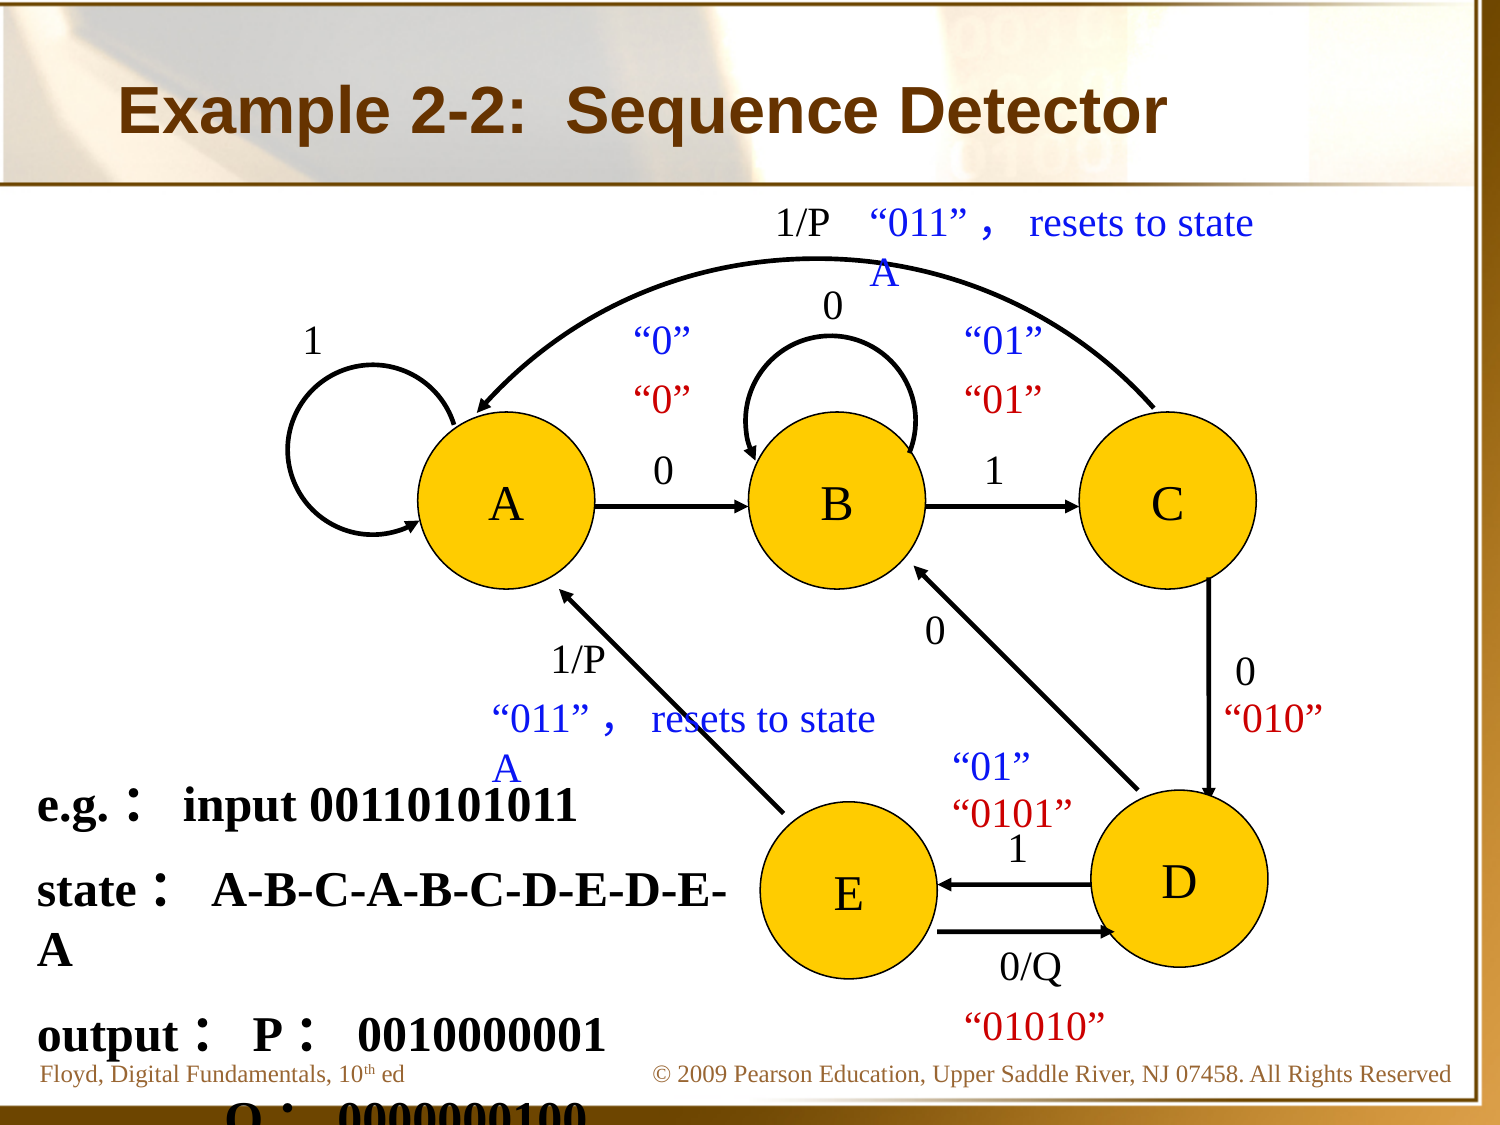

# Example 2-2:  Sequence Detector
1/P
“011”，resets to state A

0
1
“0”
“01”

“0”
“01”
A
B
C
0
1

0
1/P
0
“011”，resets to state A
“010”
“01”
e.g.：input 00110101011
state：A-B-C-A-B-C-D-E-D-E-A
output：P：0010000001
               Q：0000000100
“0101”
D
E
1

0/Q
“01010”